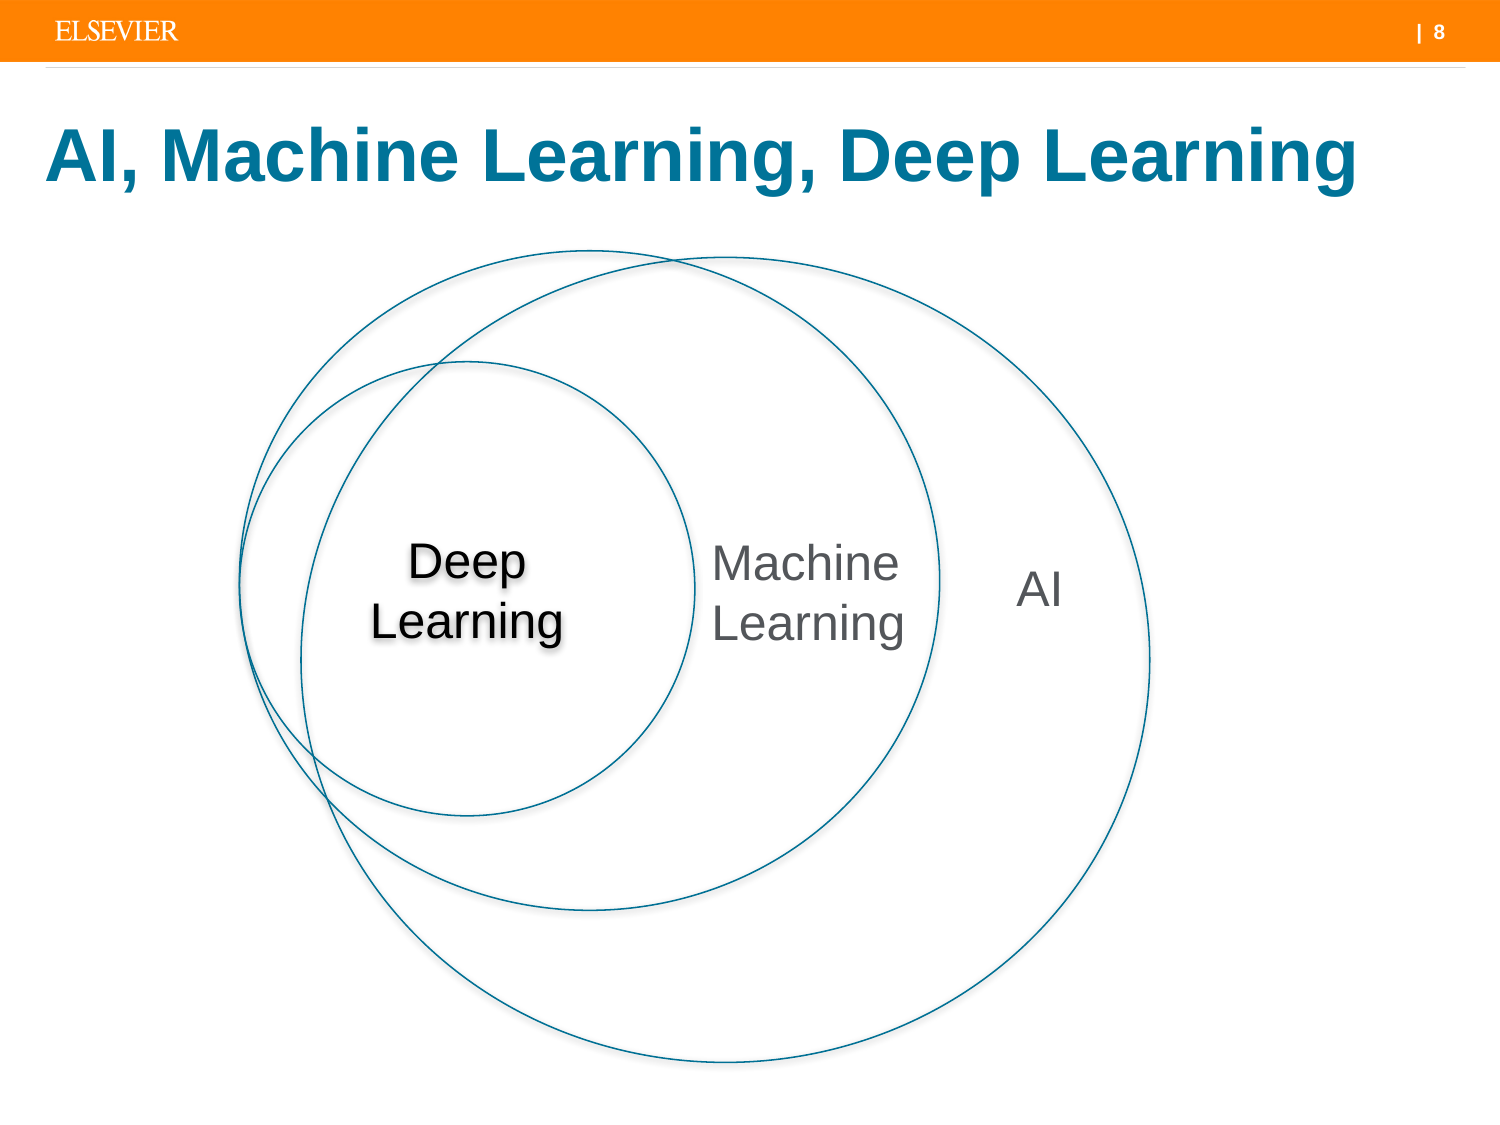

AI, Machine Learning, Deep Learning

Deep
Learning
Machine
Learning
AI